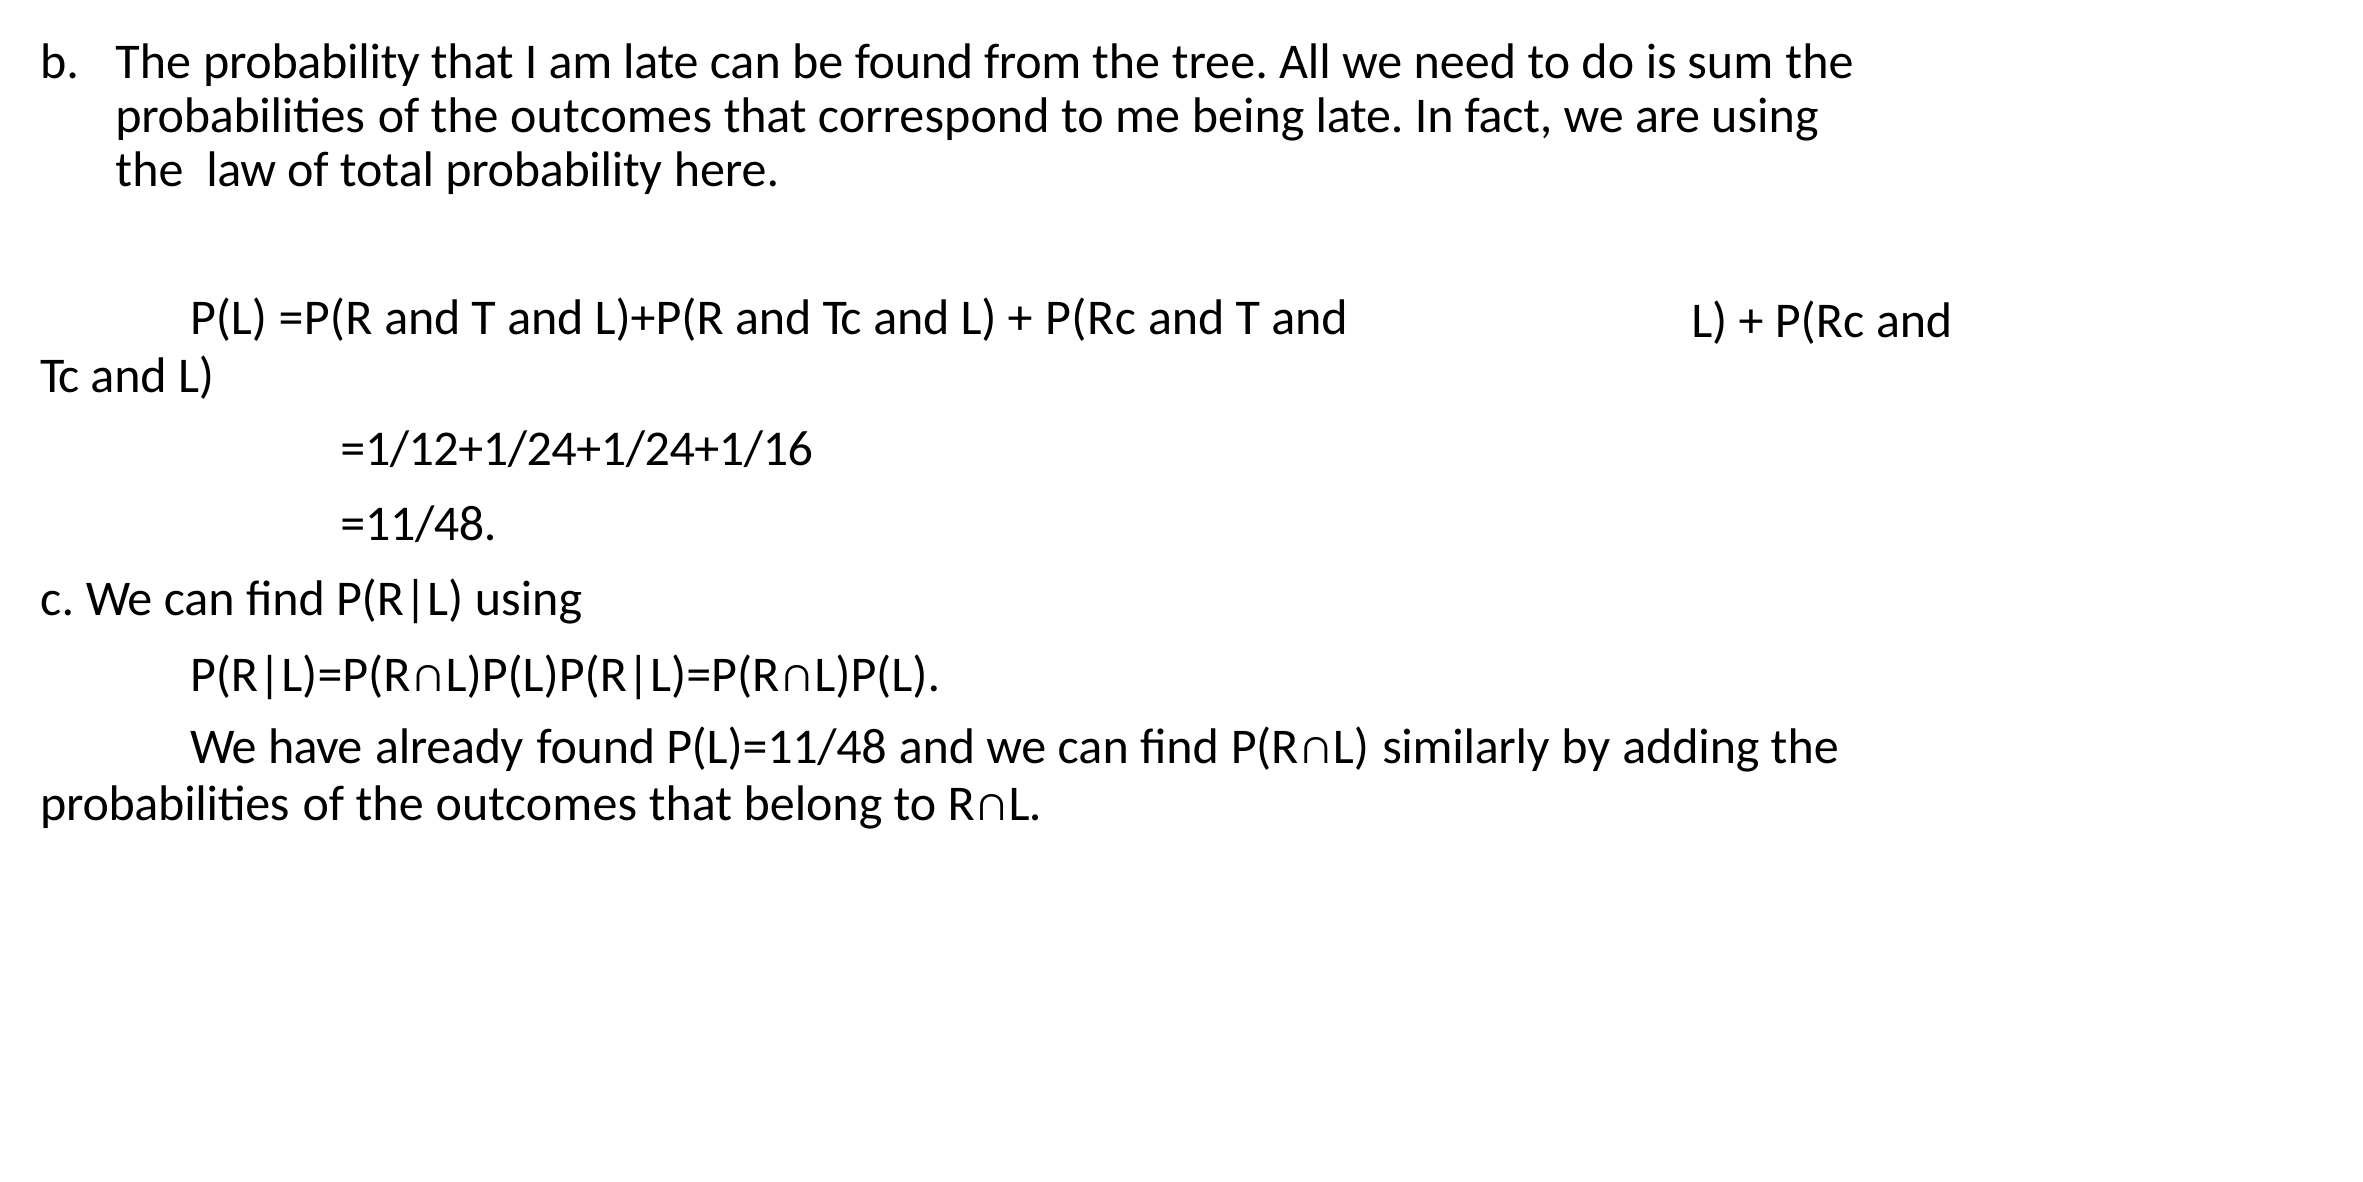

b.	The probability that I am late can be found from the tree. All we need to do is sum the  probabilities of the outcomes that correspond to me being late. In fact, we are using the  law of total probability here.
P(L) =P(R and T and L)+P(R and Tc and L) + P(Rc and T and
Tc and L)
=1/12+1/24+1/24+1/16
=11/48.
c. We can find P(R|L) using
P(R|L)=P(R∩L)P(L)P(R|L)=P(R∩L)P(L).
L) + P(Rc and
We have already found P(L)=11/48 and we can find P(R∩L) similarly by adding the
probabilities of the outcomes that belong to R∩L.